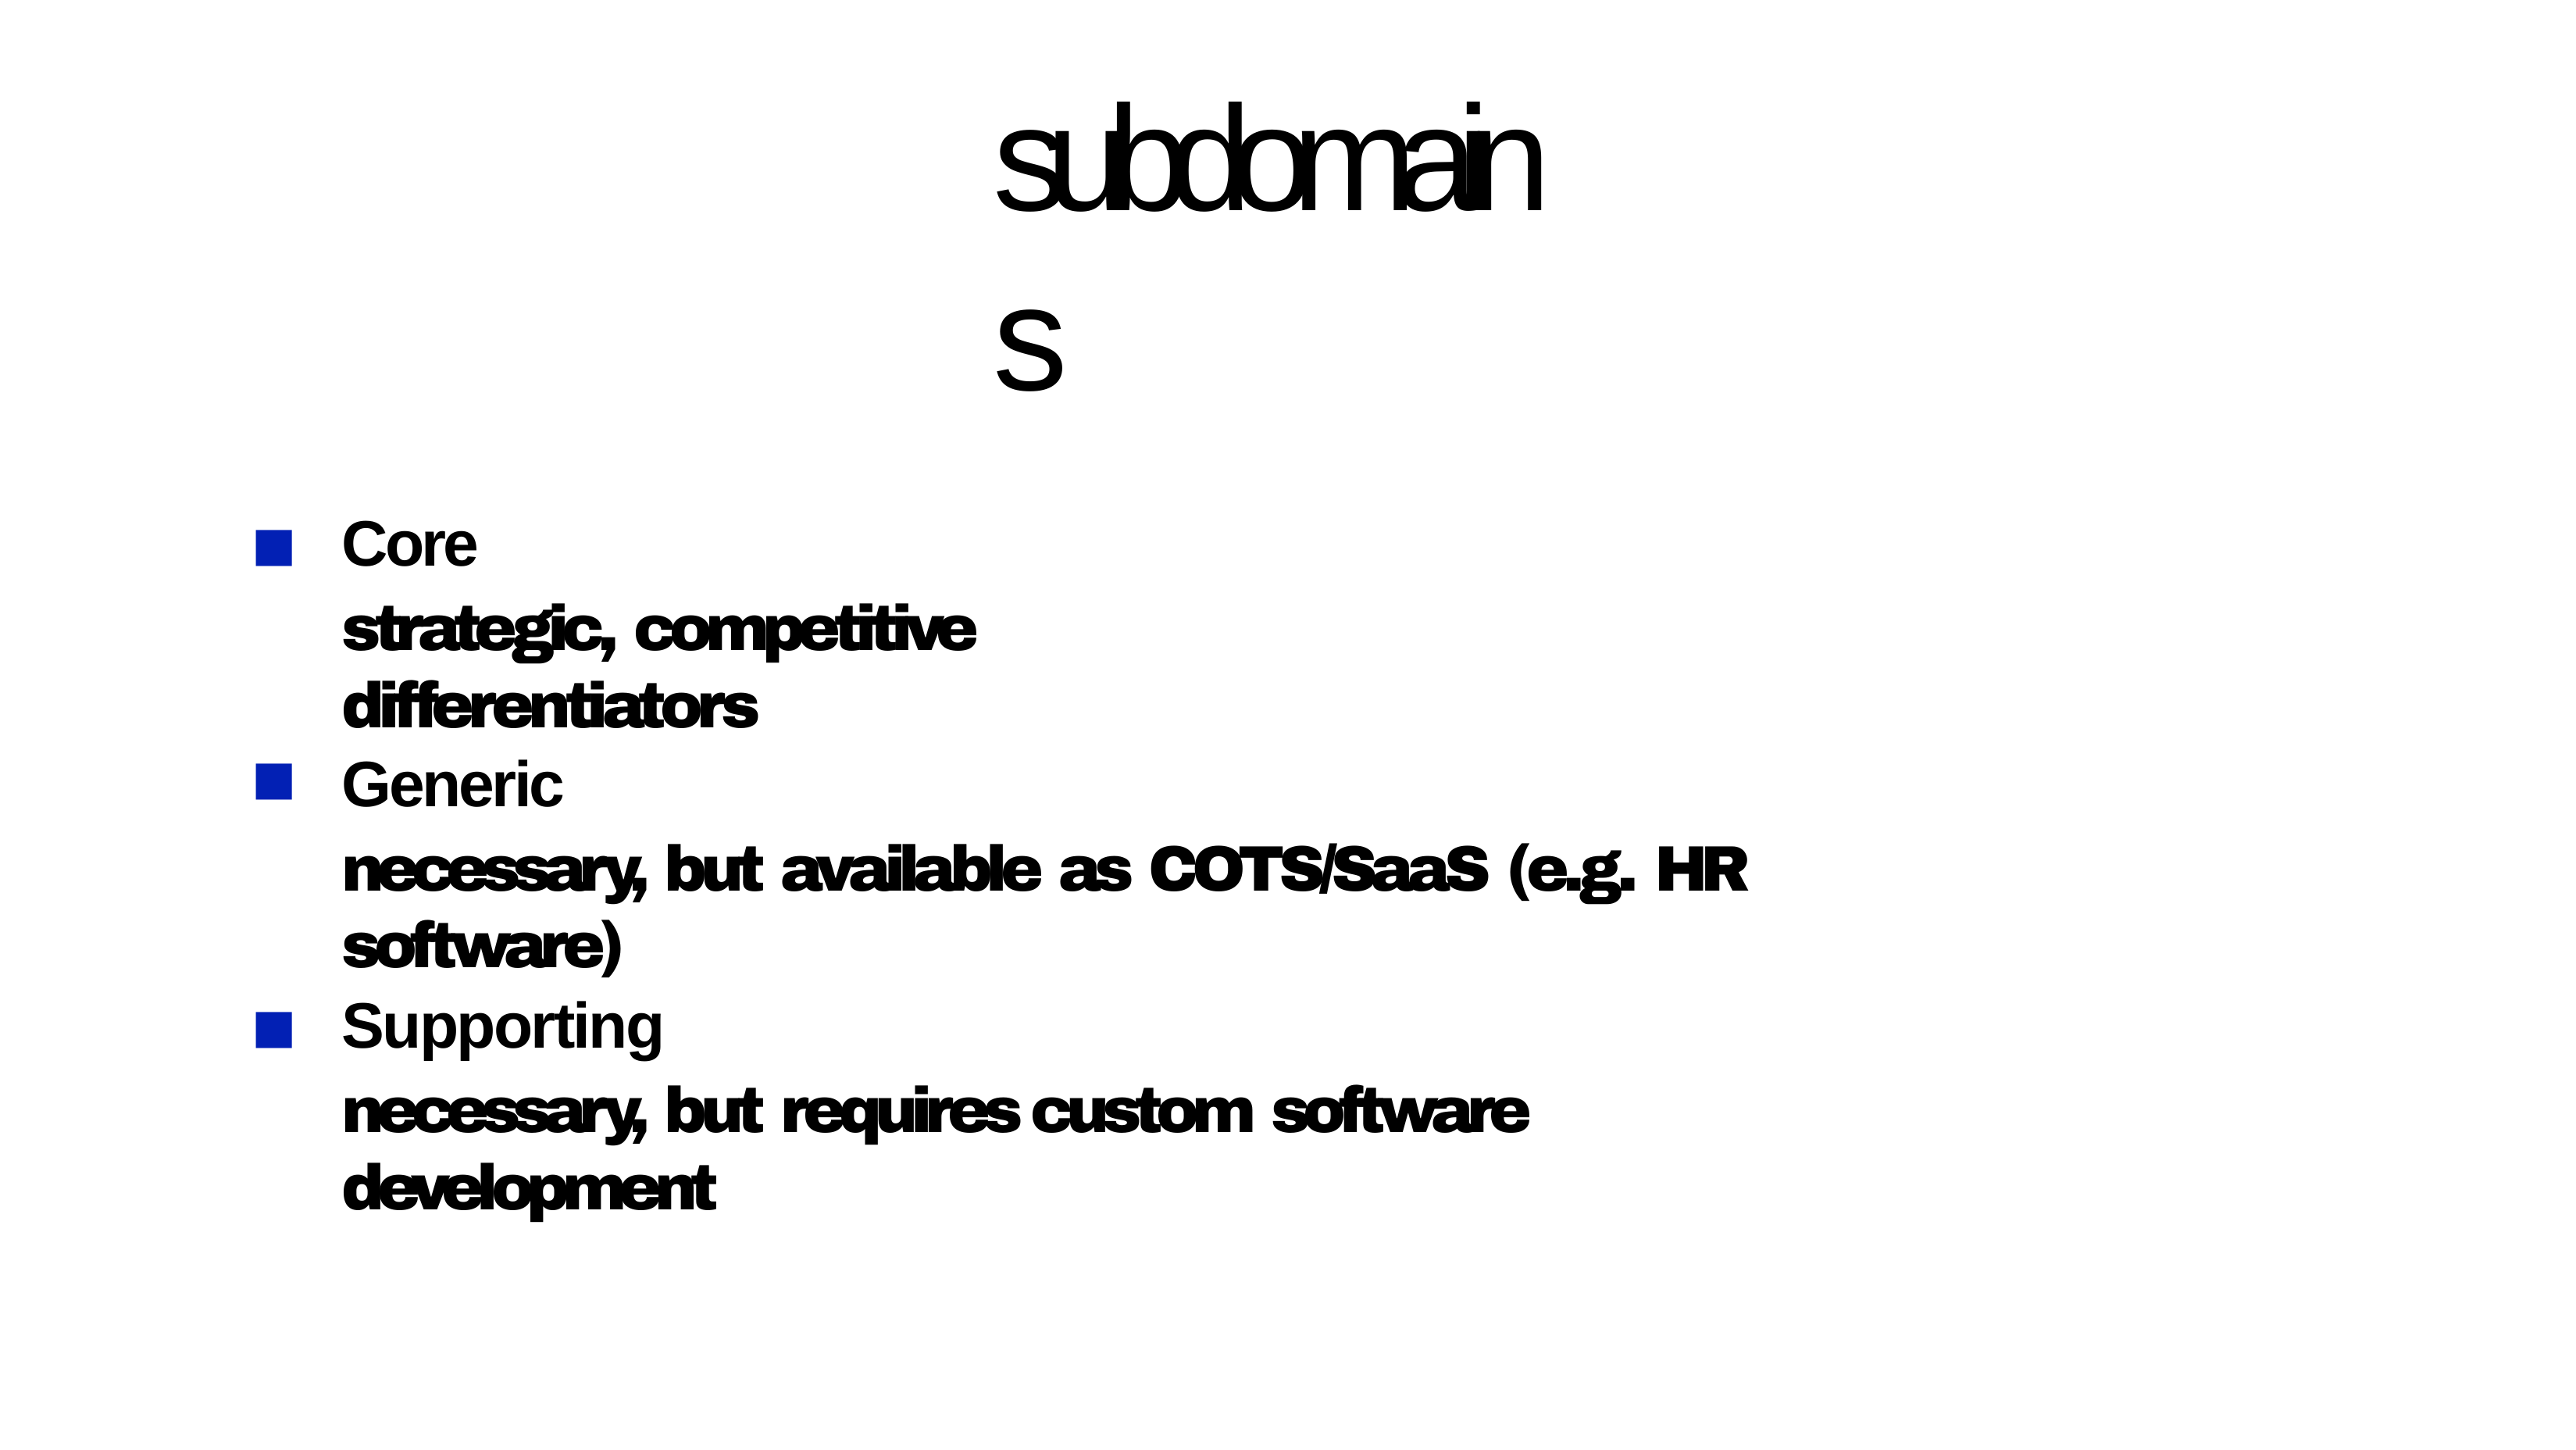

# subdomains
Core
strategic, competitive differentiators
■
Generic
necessary, but available as COTS/SaaS (e.g. HR software)
Supporting
necessary, but requires custom software development
■